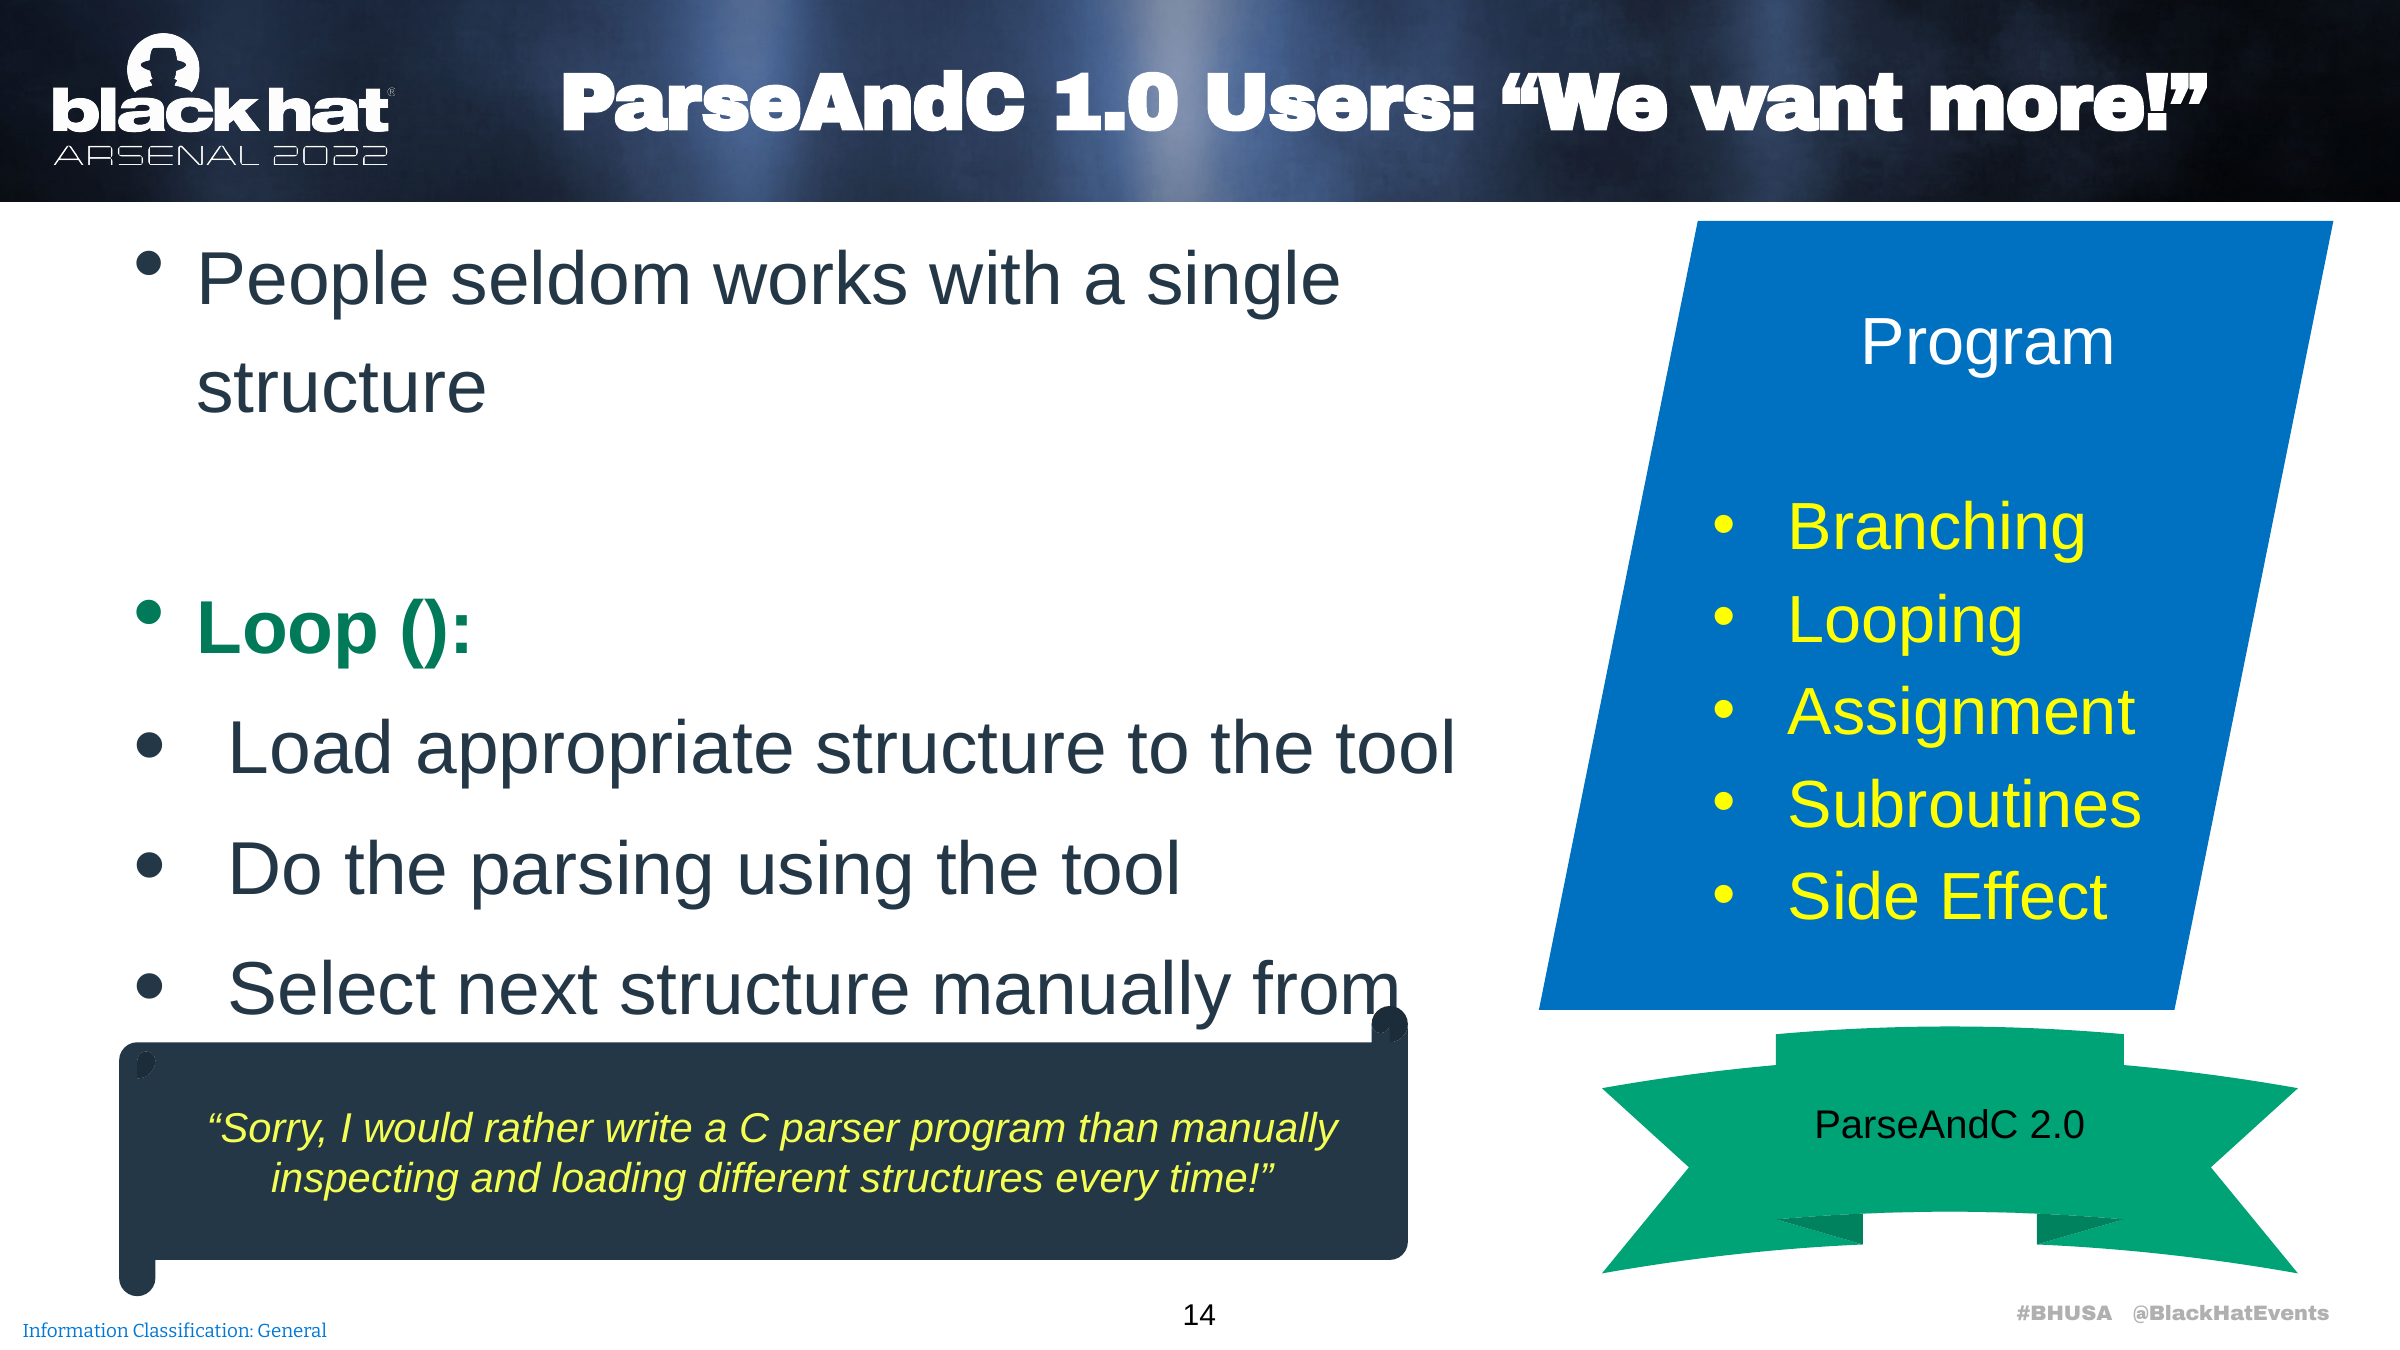

# ParseAndC 1.0 Users: “We want more!”
People seldom works with a single structure

Loop ():
Load appropriate structure to the tool
Do the parsing using the tool
Select next structure manually from visual inspection of key field
        Program

Branching
Looping
Assignment
Subroutines
Side Effect
“Sorry, I would rather write a C parser program than manually inspecting and loading different structures every time!”
ParseAndC 2.0
14